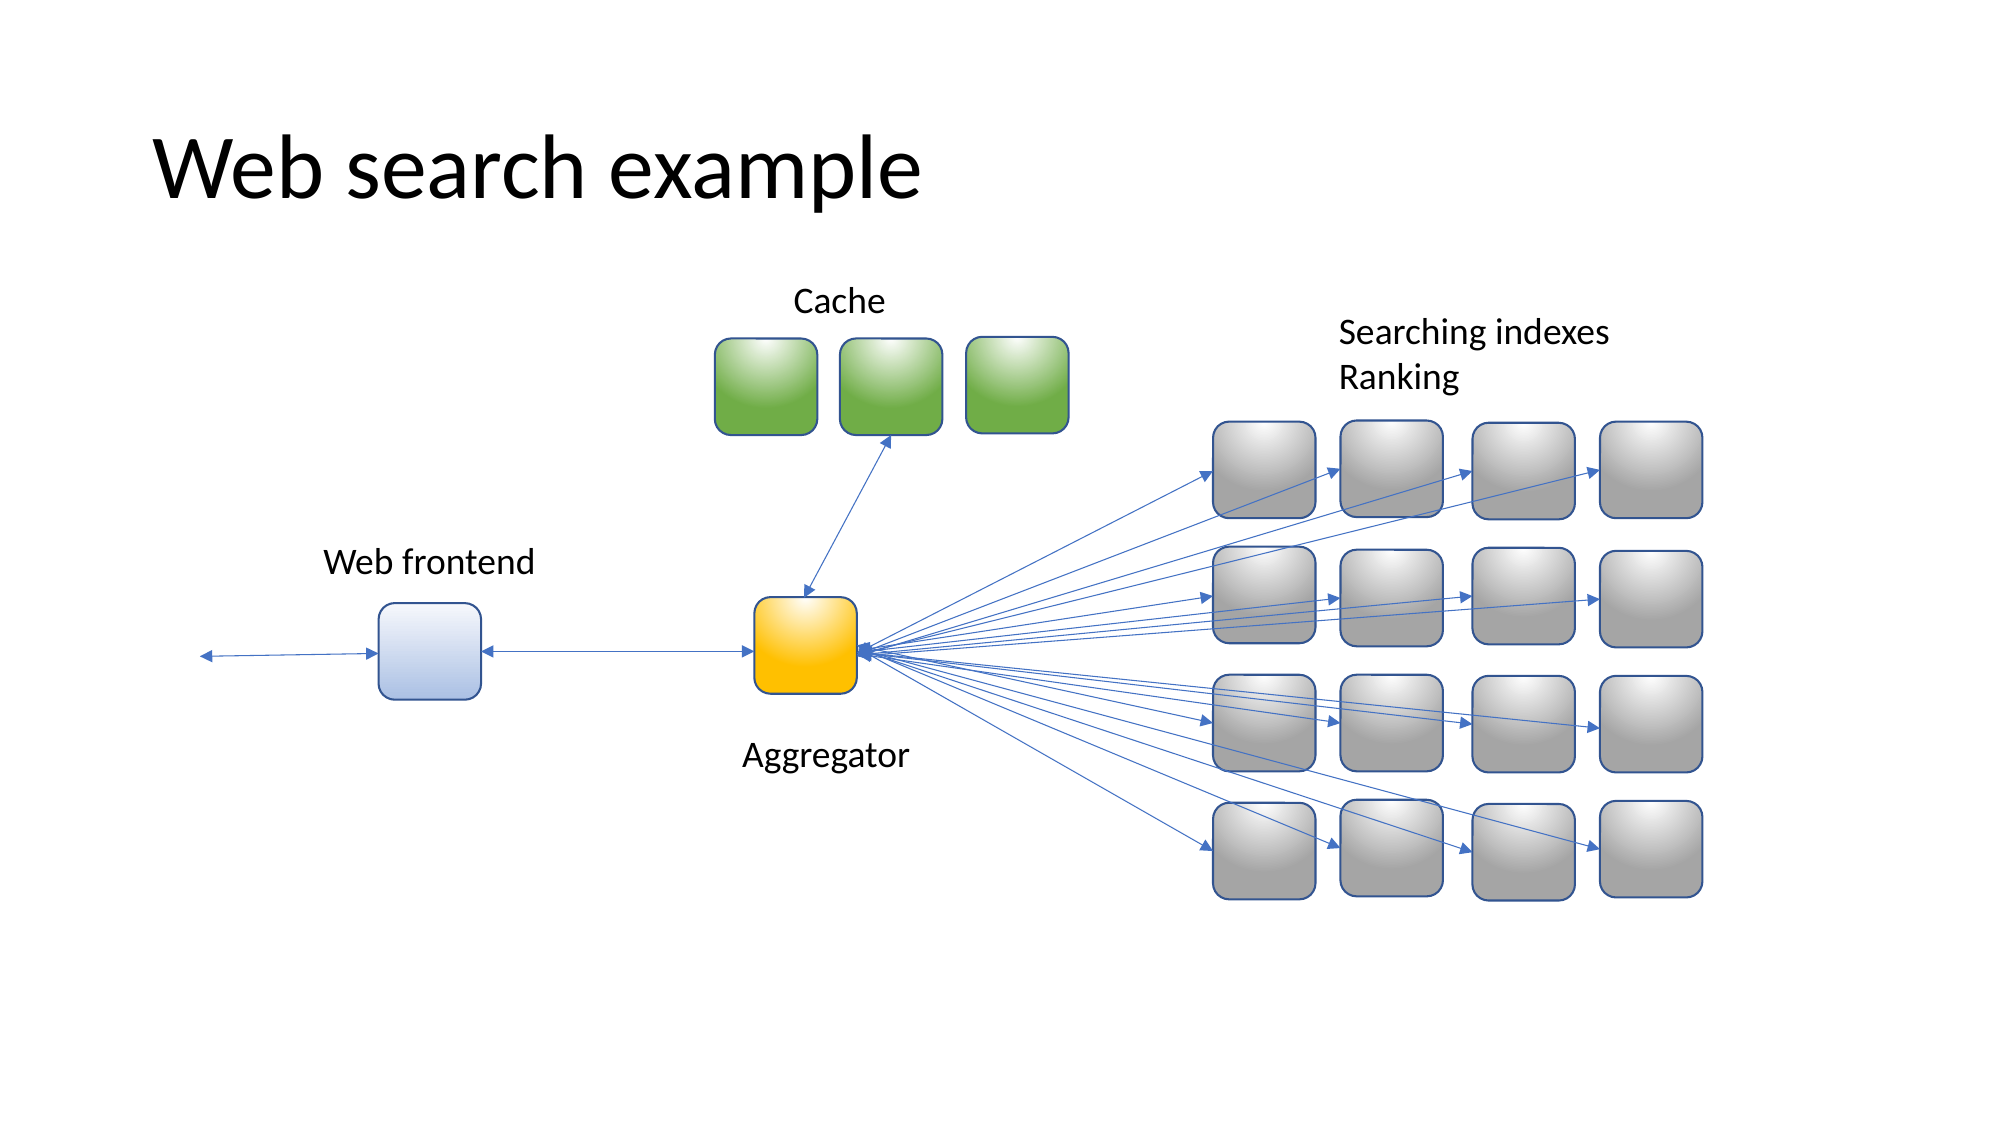

# Web search example
Cache
Searching indexes
Ranking

Web frontend

Aggregator